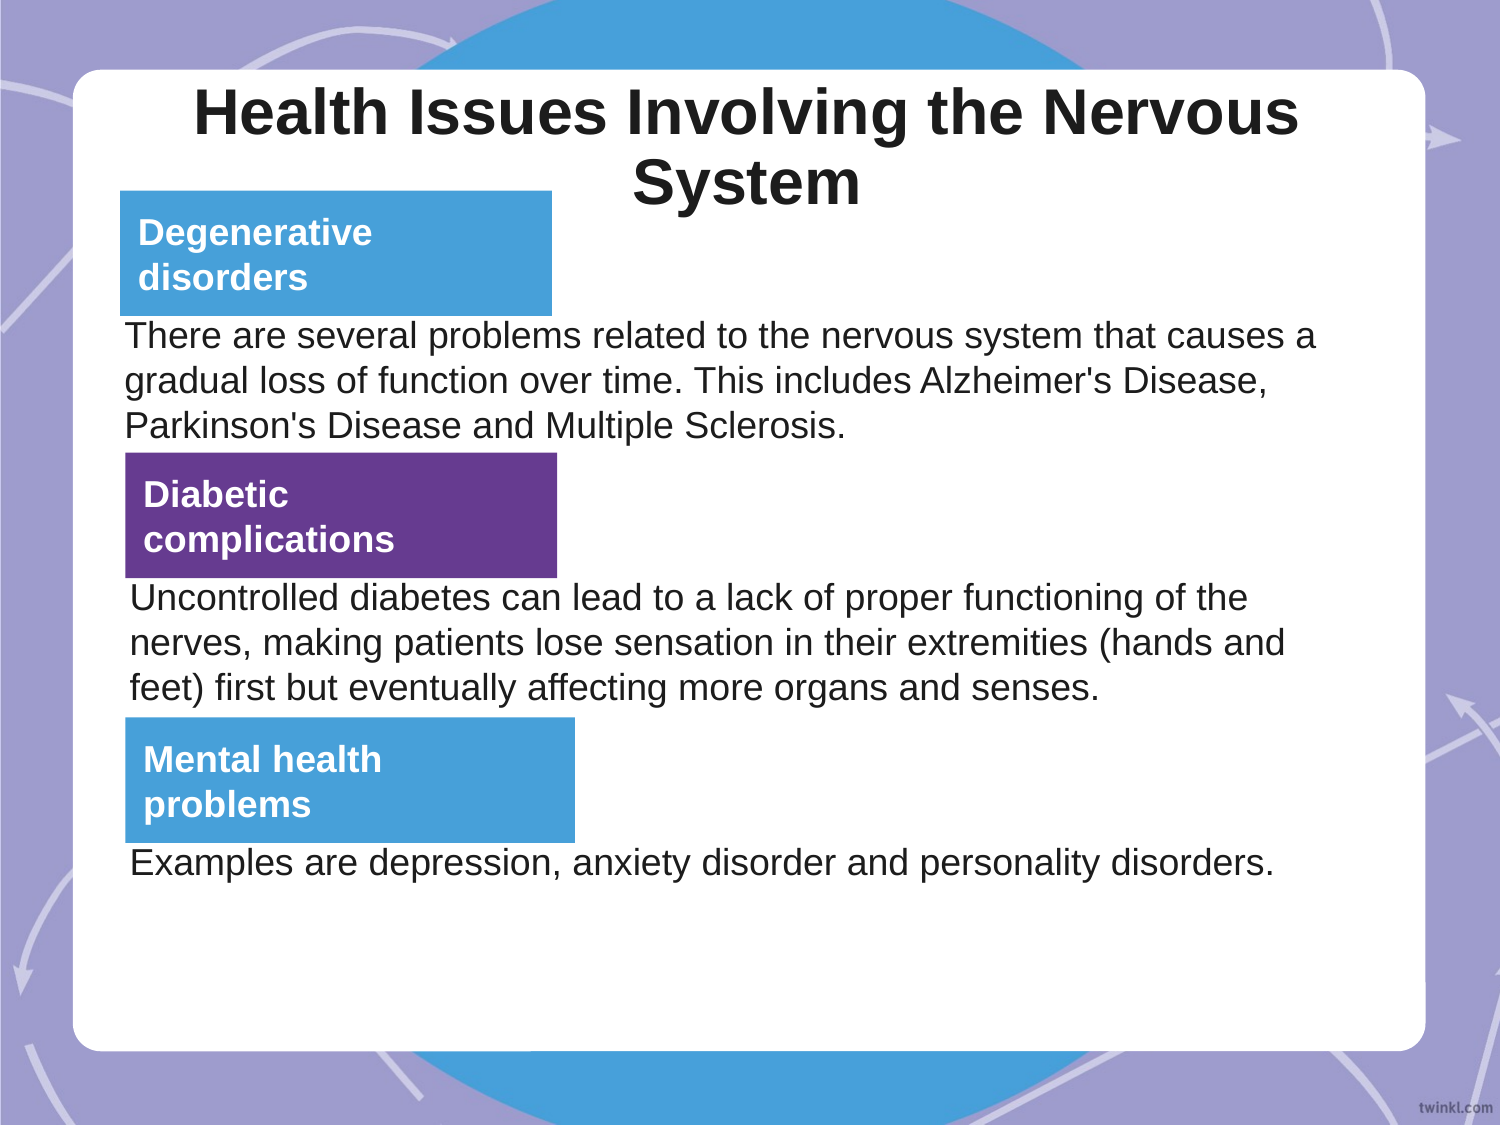

# Health Issues Involving the Nervous System
Degenerative disorders
There are several problems related to the nervous system that causes a gradual loss of function over time. This includes Alzheimer's Disease, Parkinson's Disease and Multiple Sclerosis.
Diabetic complications
Uncontrolled diabetes can lead to a lack of proper functioning of the nerves, making patients lose sensation in their extremities (hands and feet) first but eventually affecting more organs and senses.
Mental health problems
Examples are depression, anxiety disorder and personality disorders.